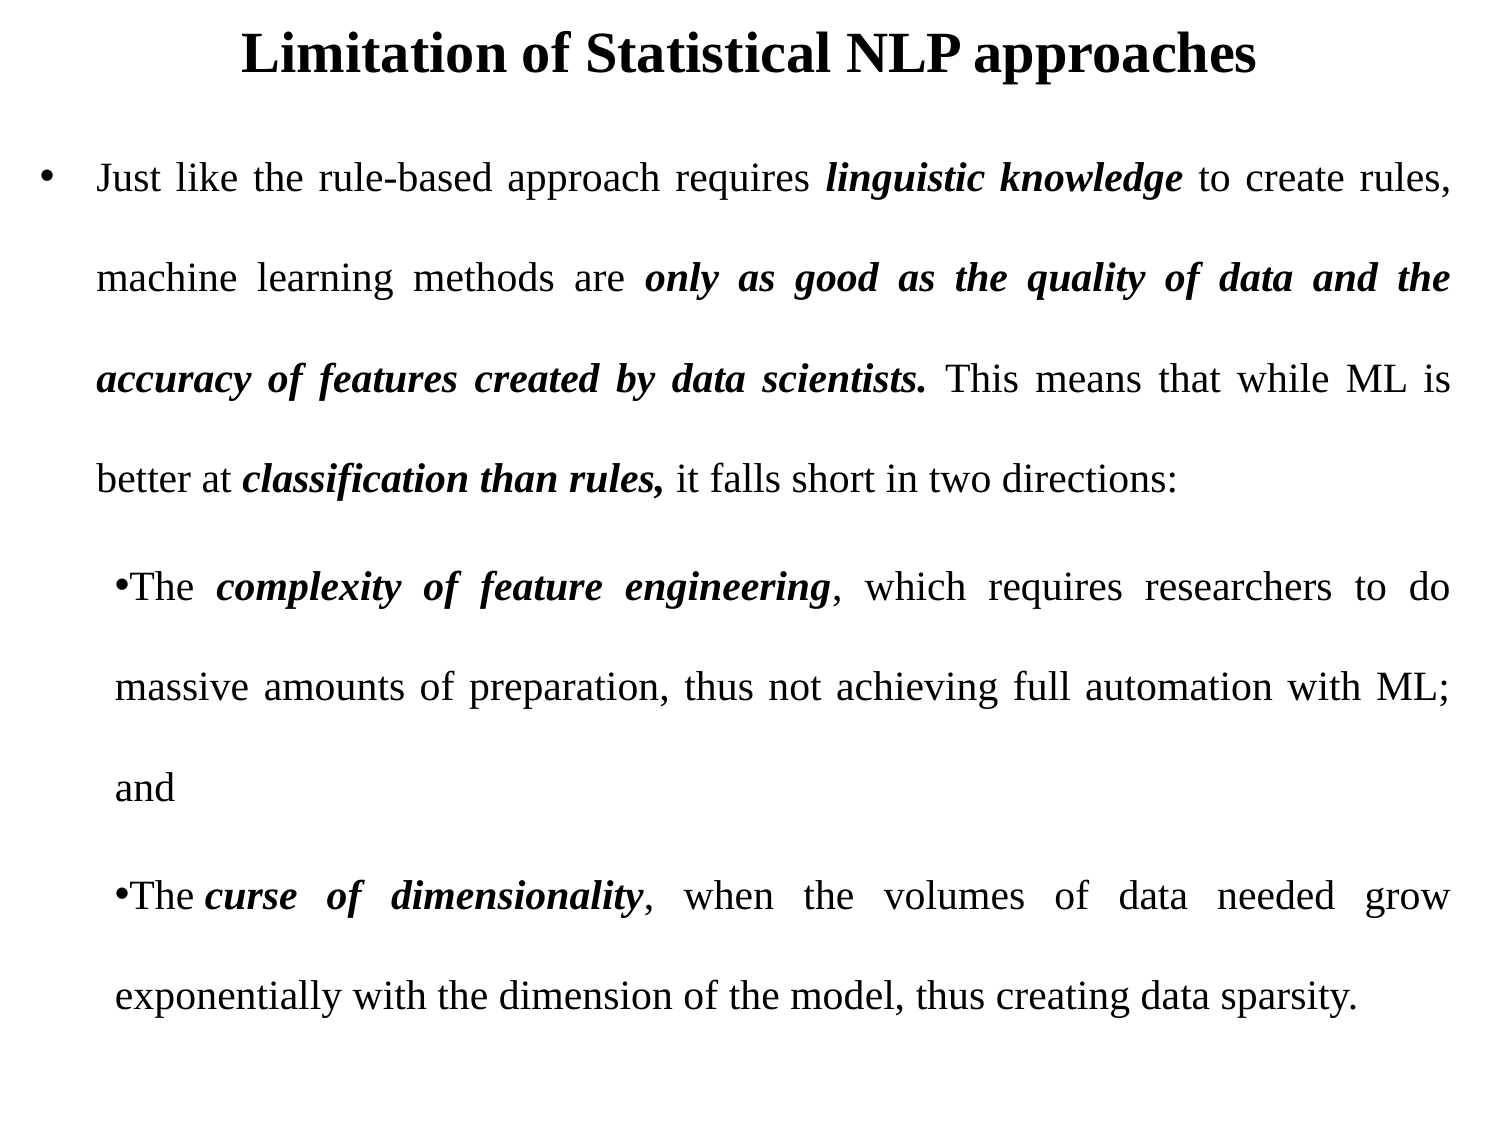

# Limitation of Statistical NLP approaches
Just like the rule-based approach requires linguistic knowledge to create rules, machine learning methods are only as good as the quality of data and the accuracy of features created by data scientists. This means that while ML is better at classification than rules, it falls short in two directions:
The complexity of feature engineering, which requires researchers to do massive amounts of preparation, thus not achieving full automation with ML; and
The curse of dimensionality, when the volumes of data needed grow exponentially with the dimension of the model, thus creating data sparsity.